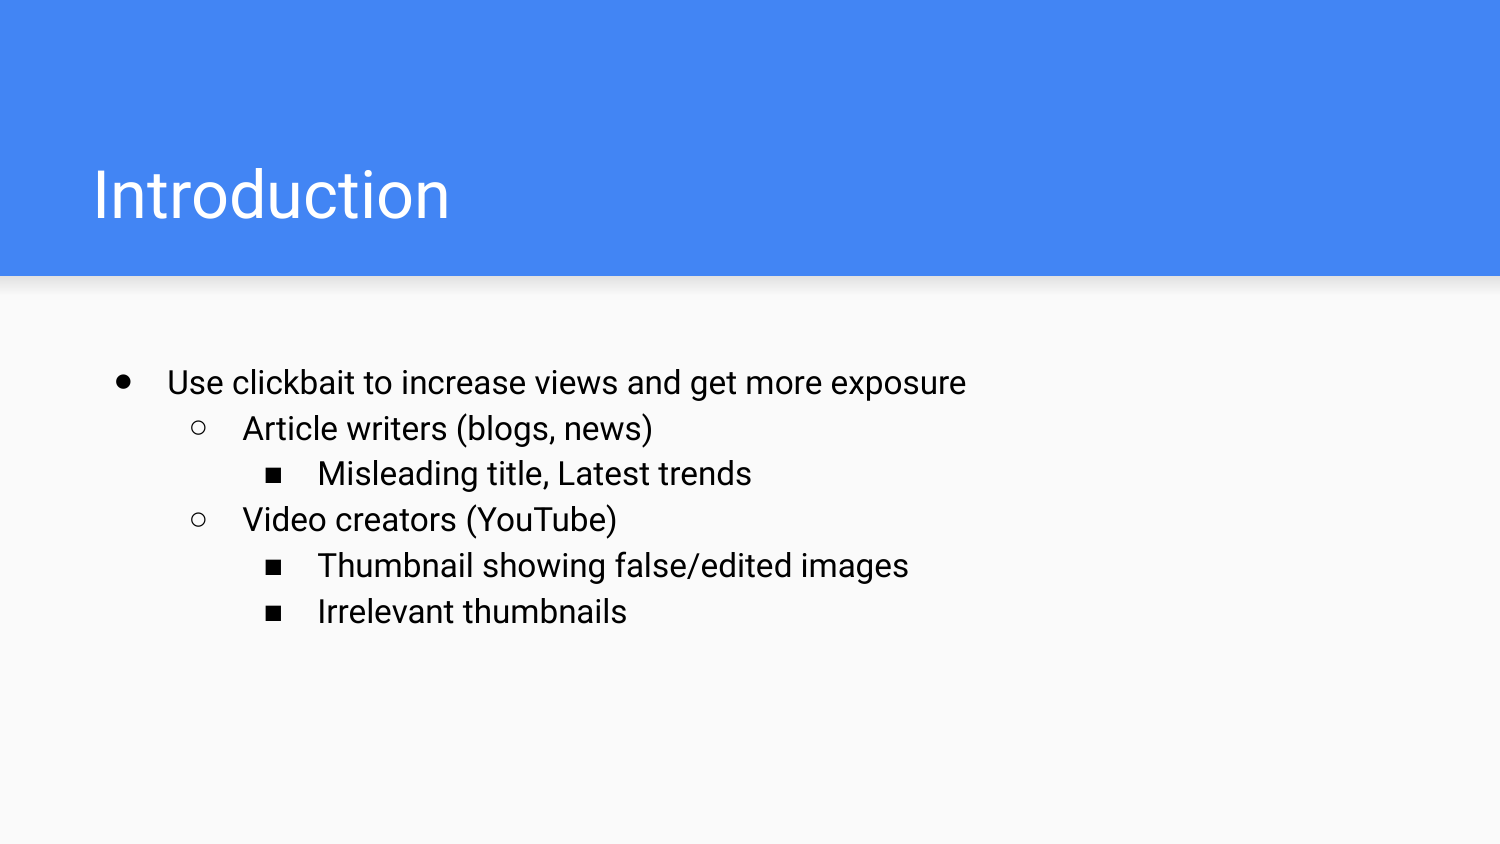

# Introduction
Use clickbait to increase views and get more exposure
Article writers (blogs, news)
Misleading title, Latest trends
Video creators (YouTube)
Thumbnail showing false/edited images
Irrelevant thumbnails